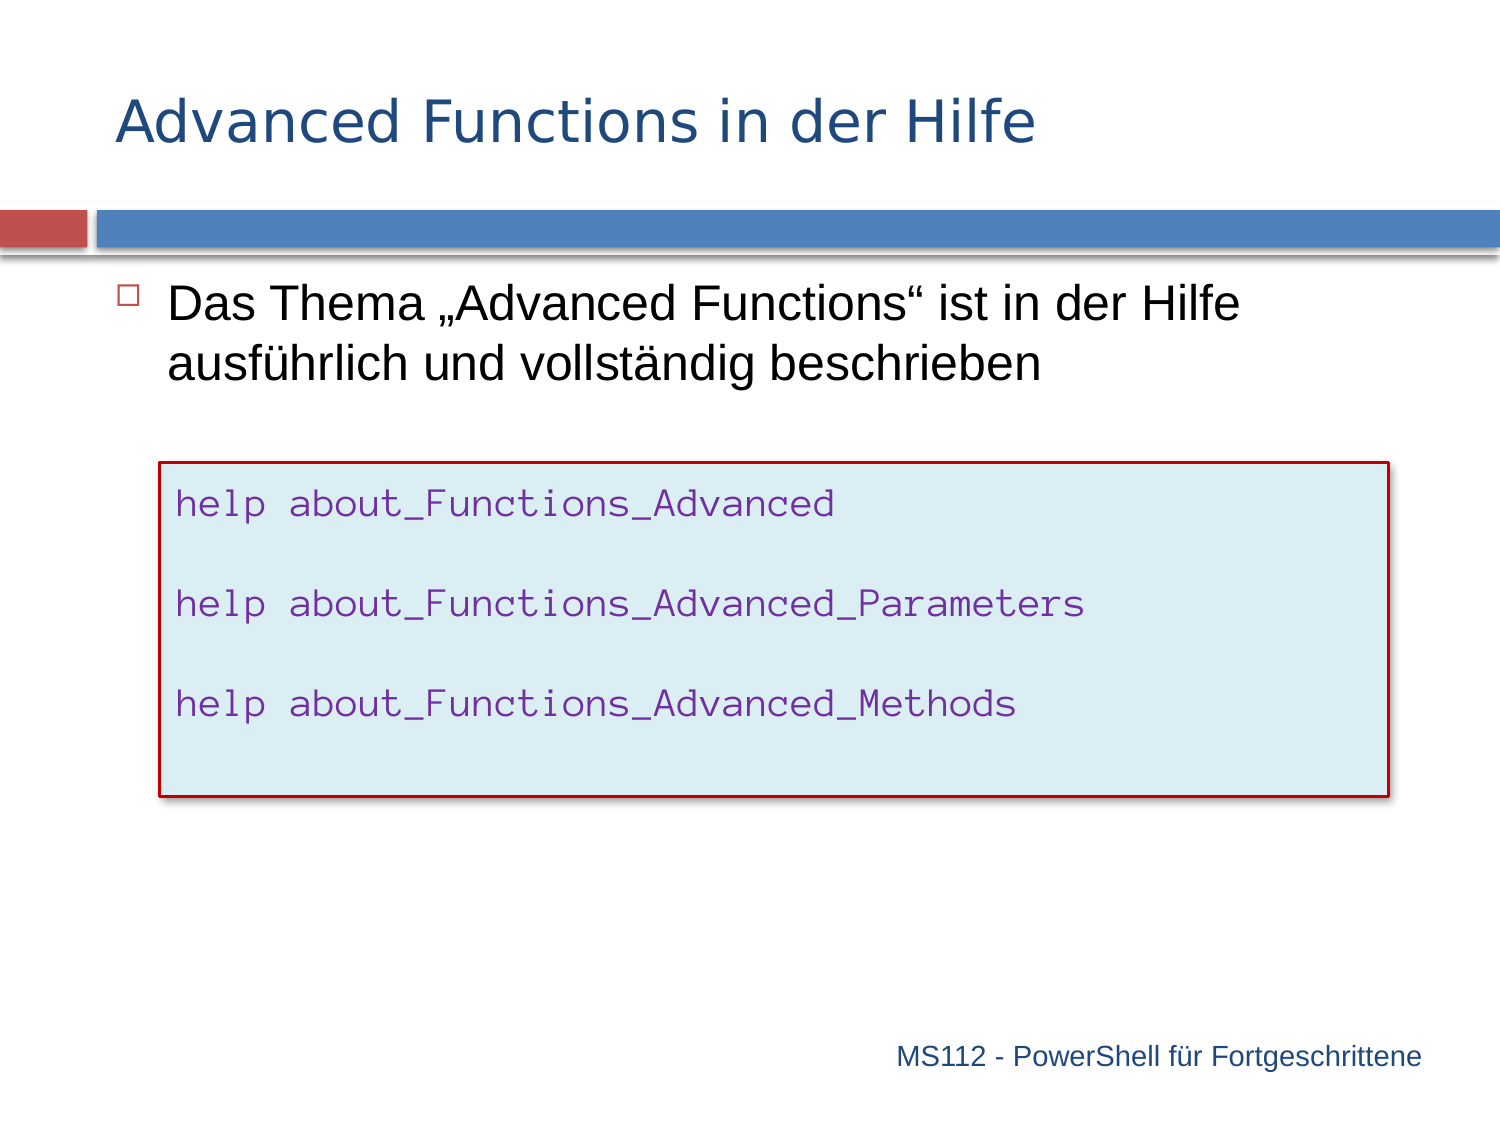

# Advanced Functions in der Hilfe
Das Thema „Advanced Functions“ ist in der Hilfe ausführlich und vollständig beschrieben

help about_Functions_Advanced

help about_Functions_Advanced_Parameters

help about_Functions_Advanced_Methods

MS112 - PowerShell für Fortgeschrittene